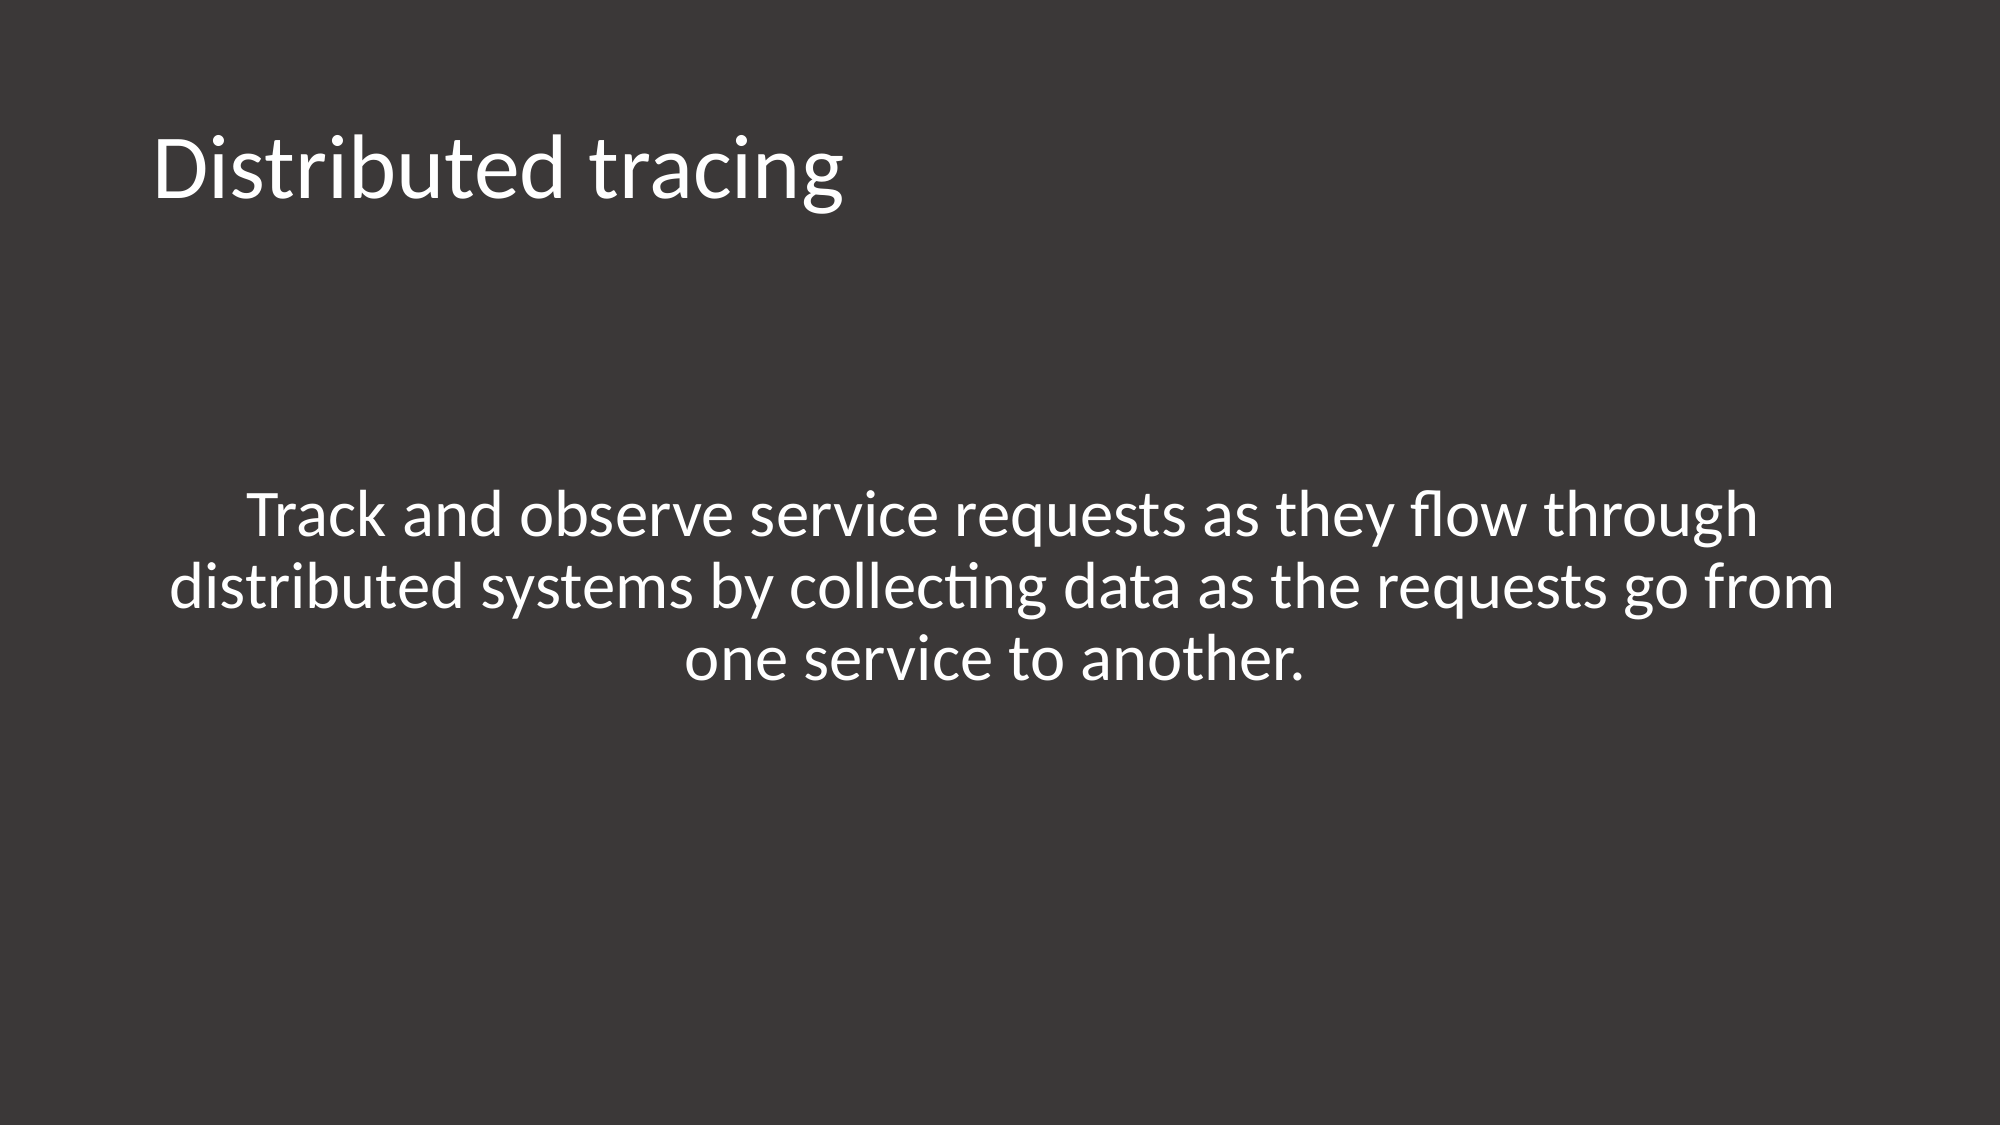

# Distributed tracing

Track and observe service requests as they flow through distributed systems by collecting data as the requests go from one service to another.